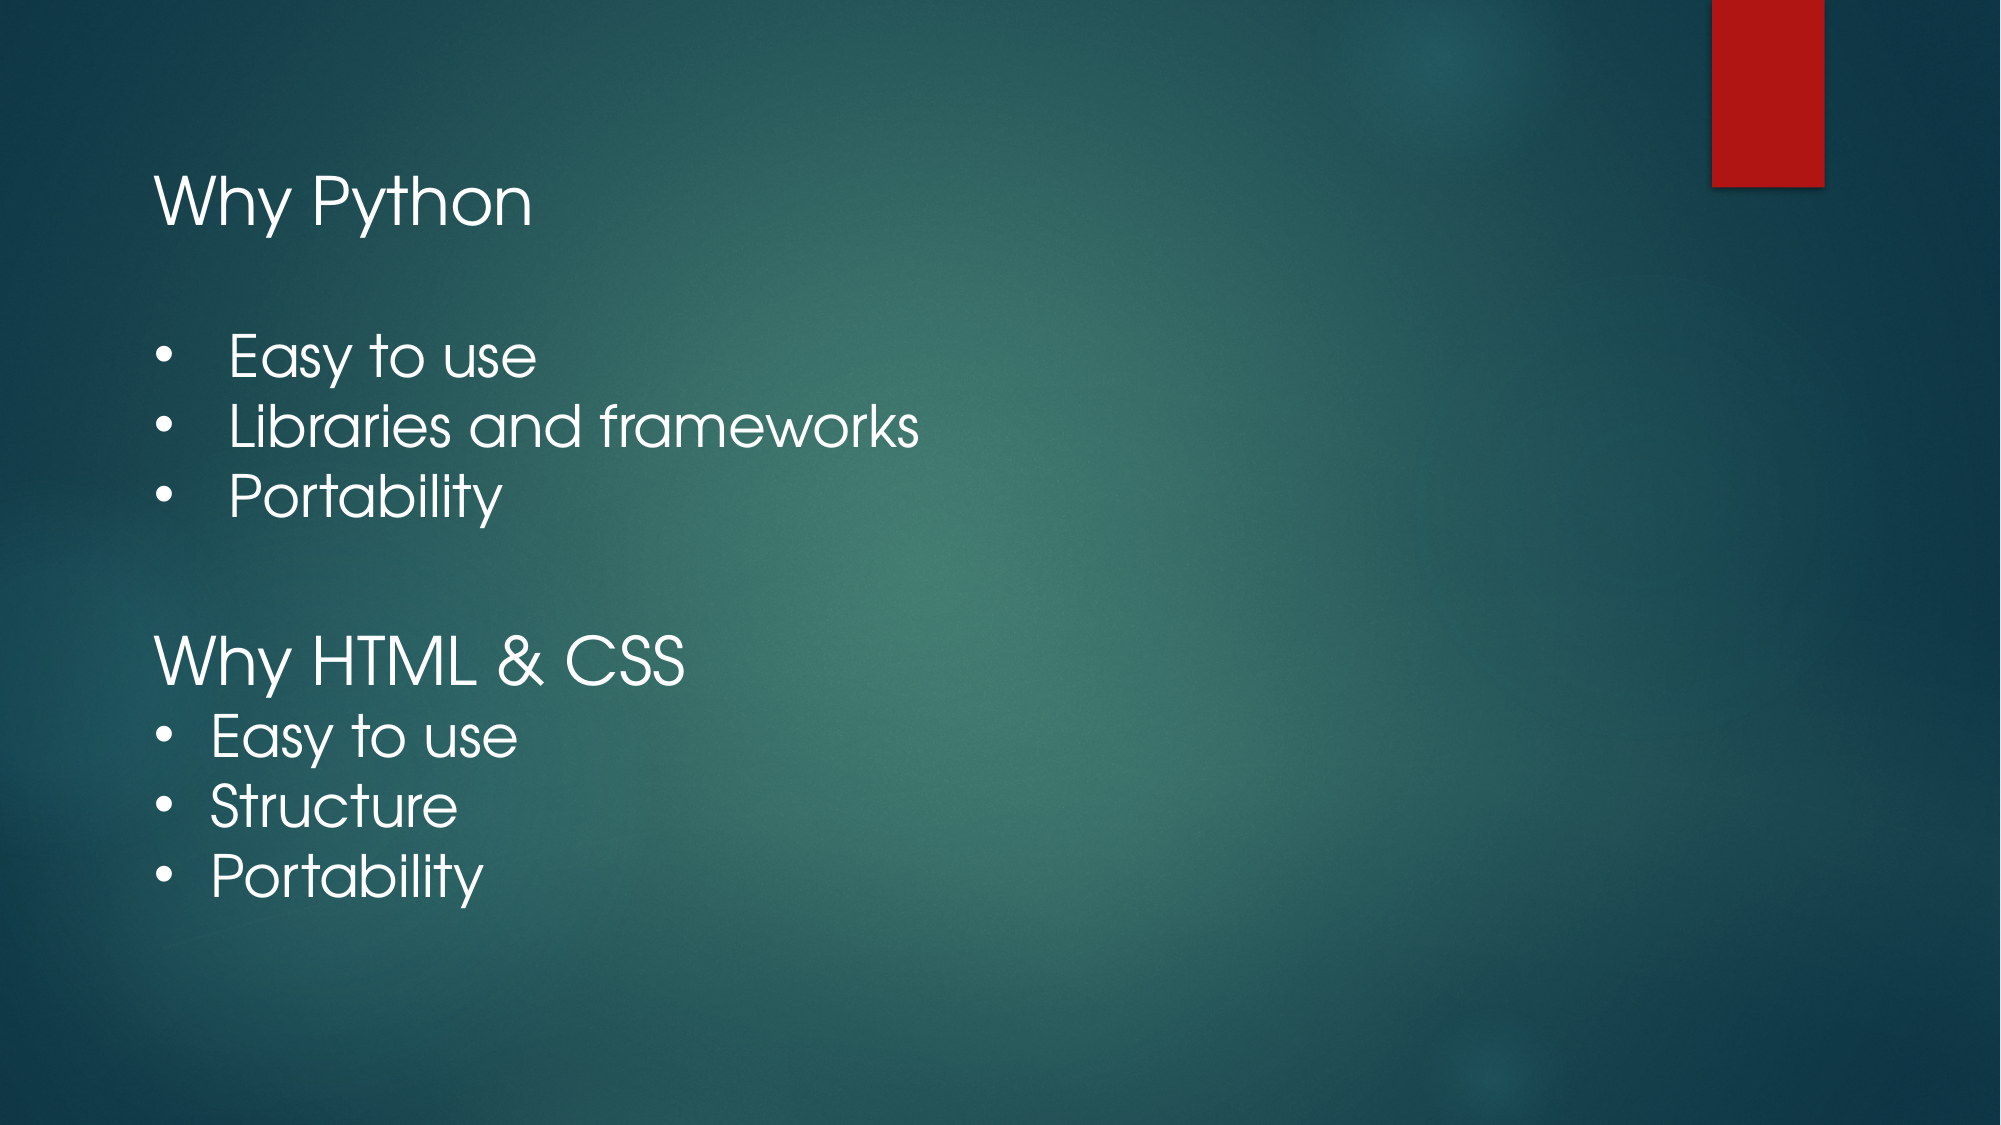

Why Python

Easy to use
Libraries and frameworks
Portability

Why HTML & CSS
Easy to use
Structure
Portability